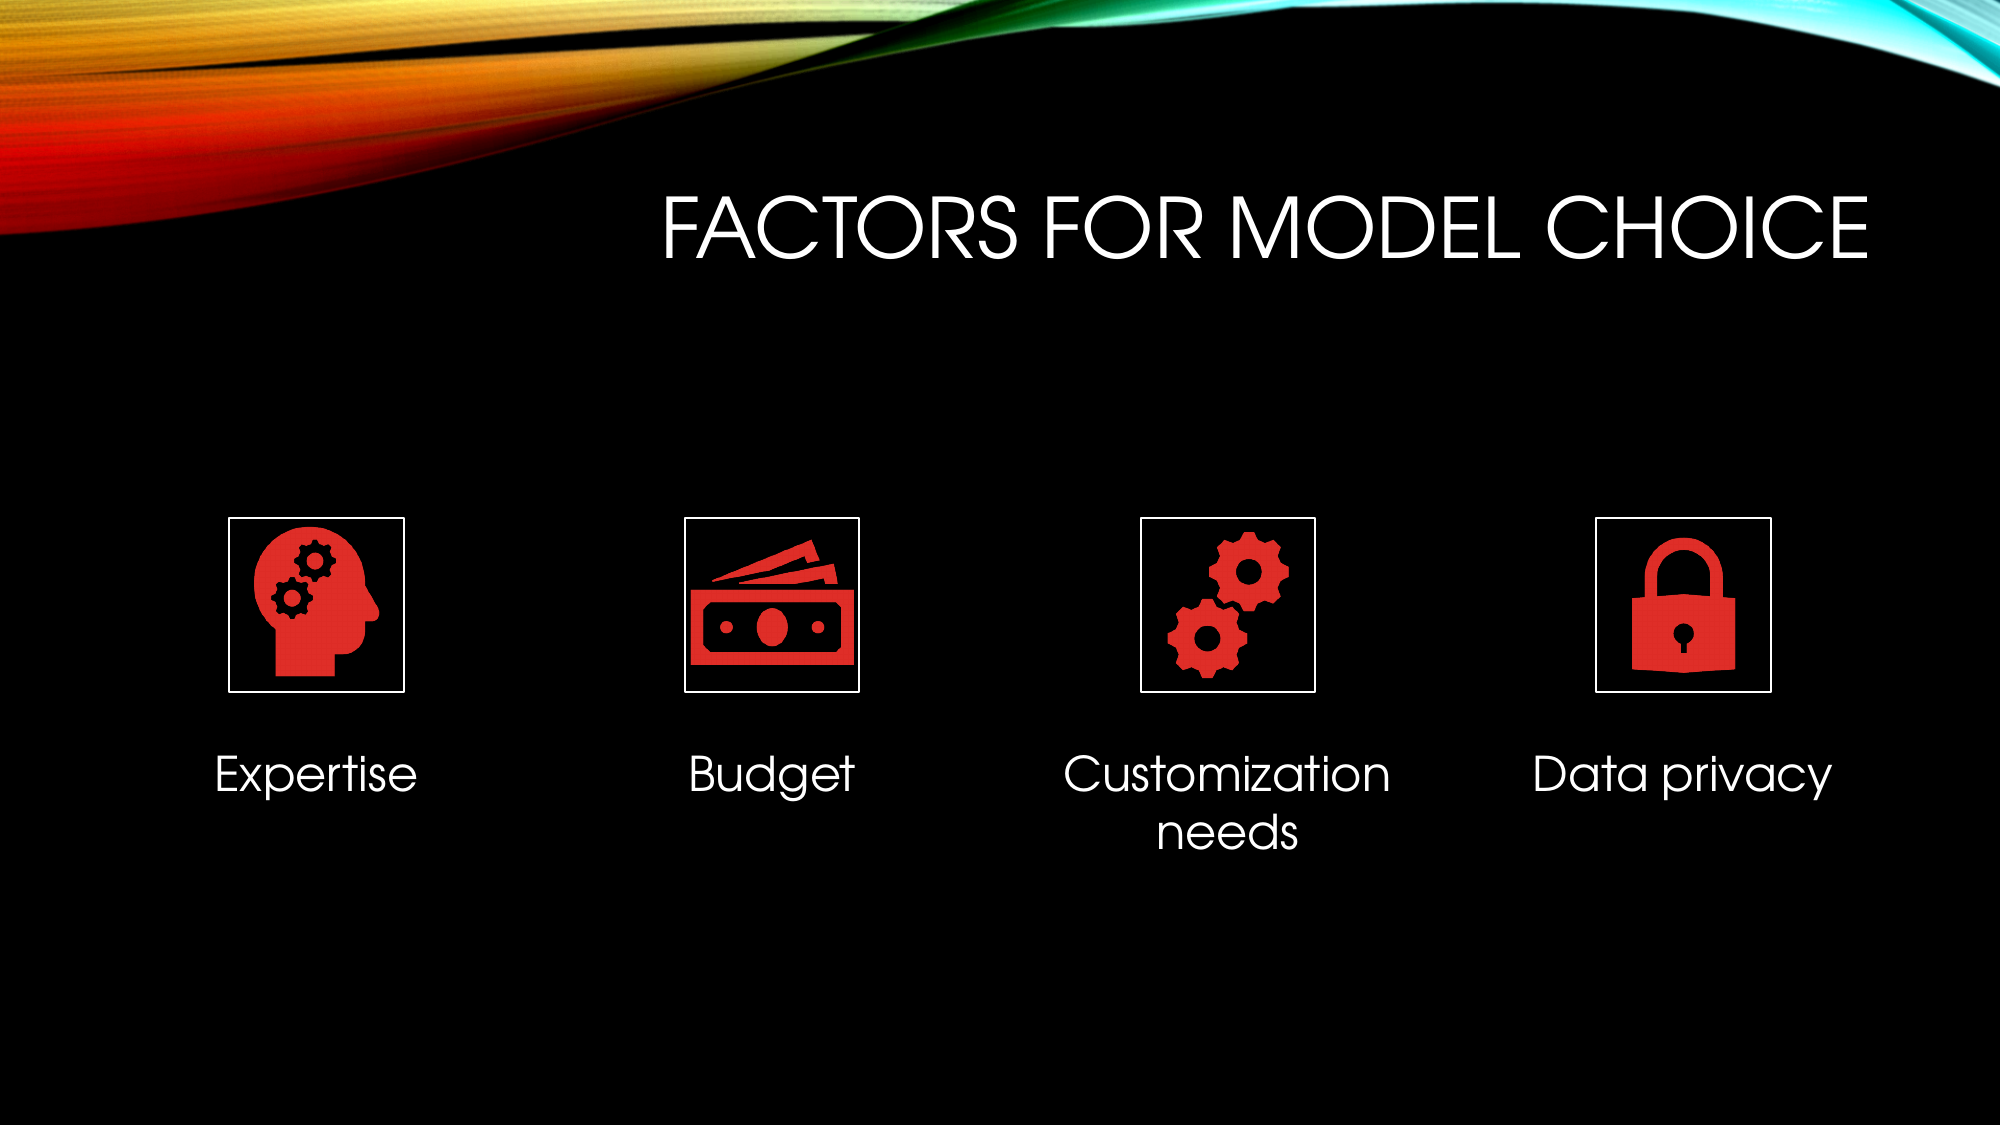

# Factors for Model Choice
Expertise
Budget
Customization needs
Data privacy